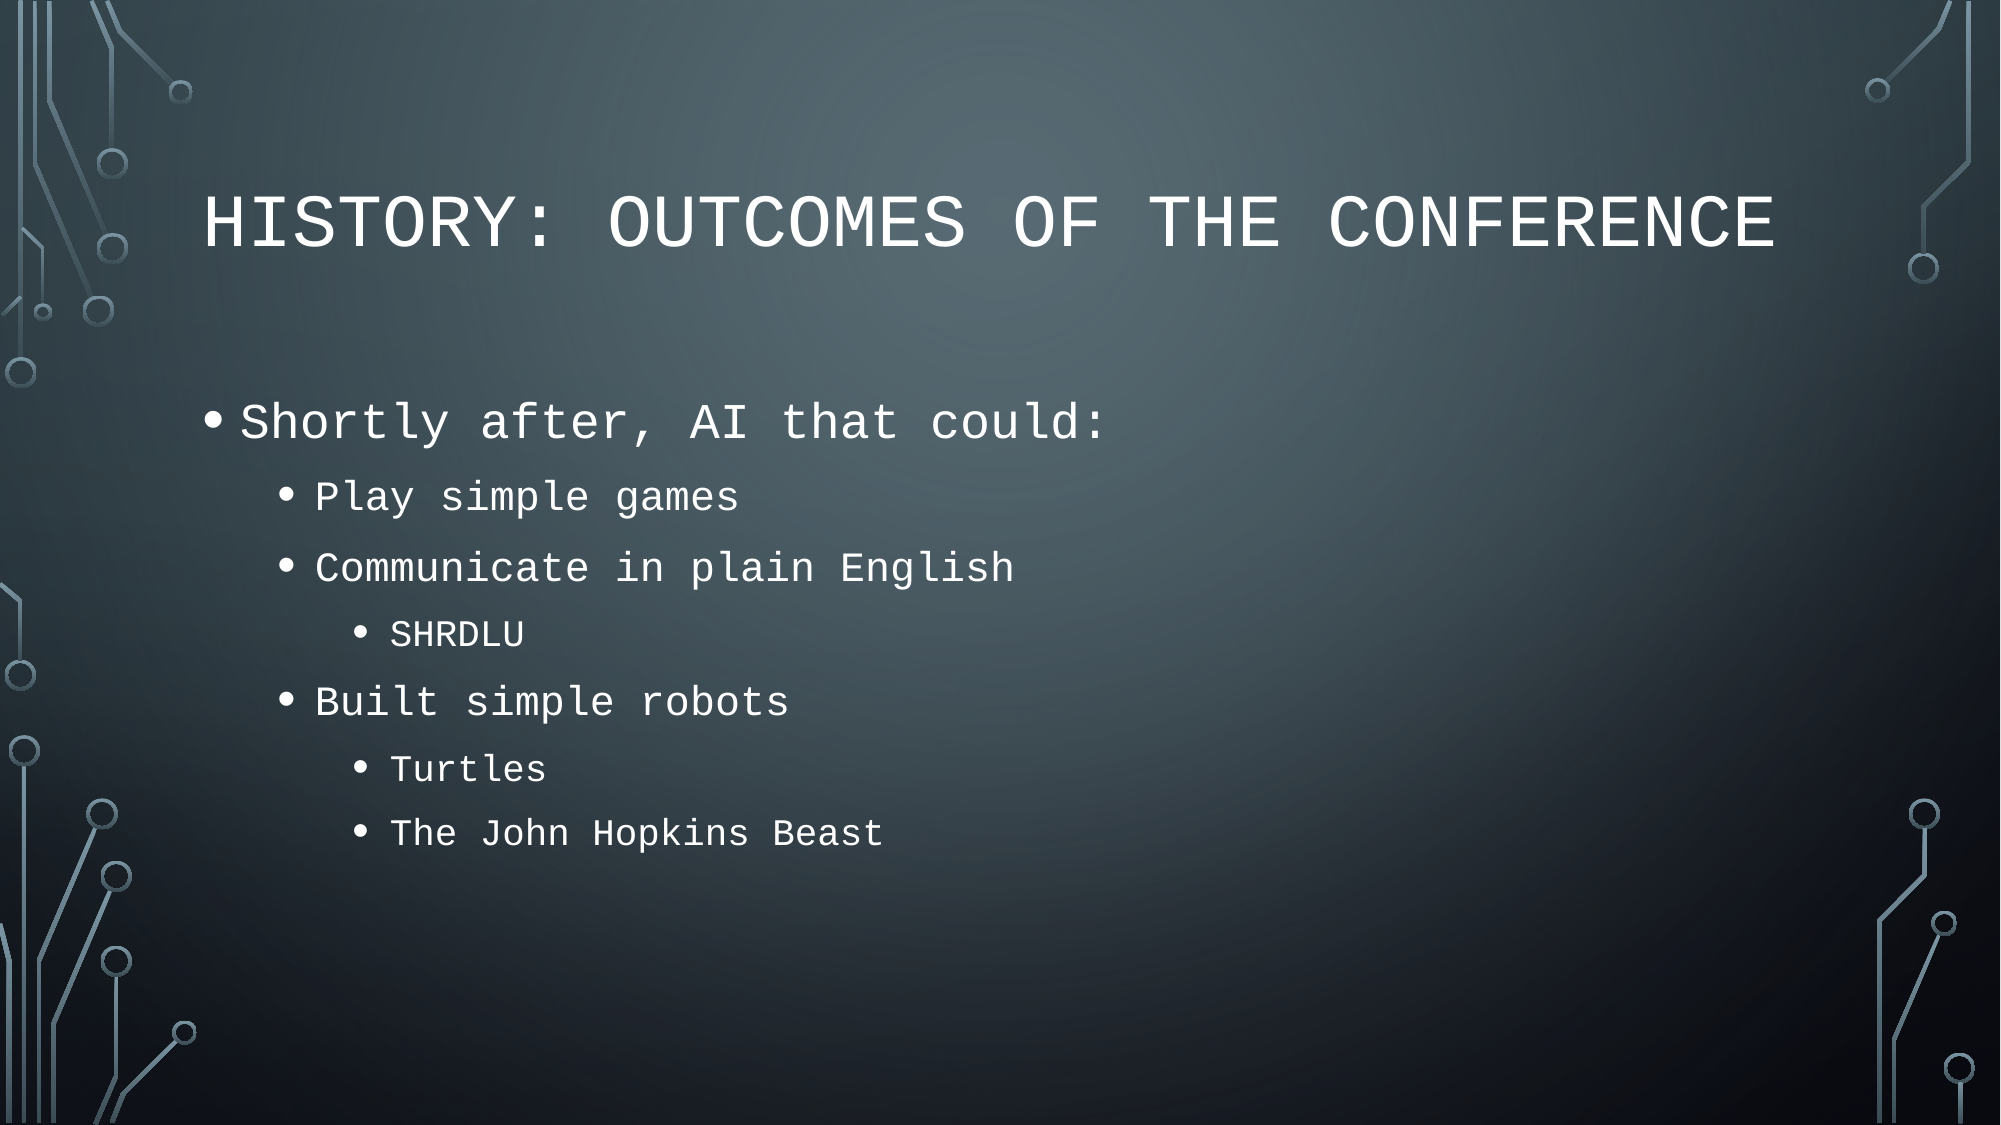

# History: Outcomes of the Conference
Shortly after, AI that could:
Play simple games
Communicate in plain English
SHRDLU
Built simple robots
Turtles
The John Hopkins Beast